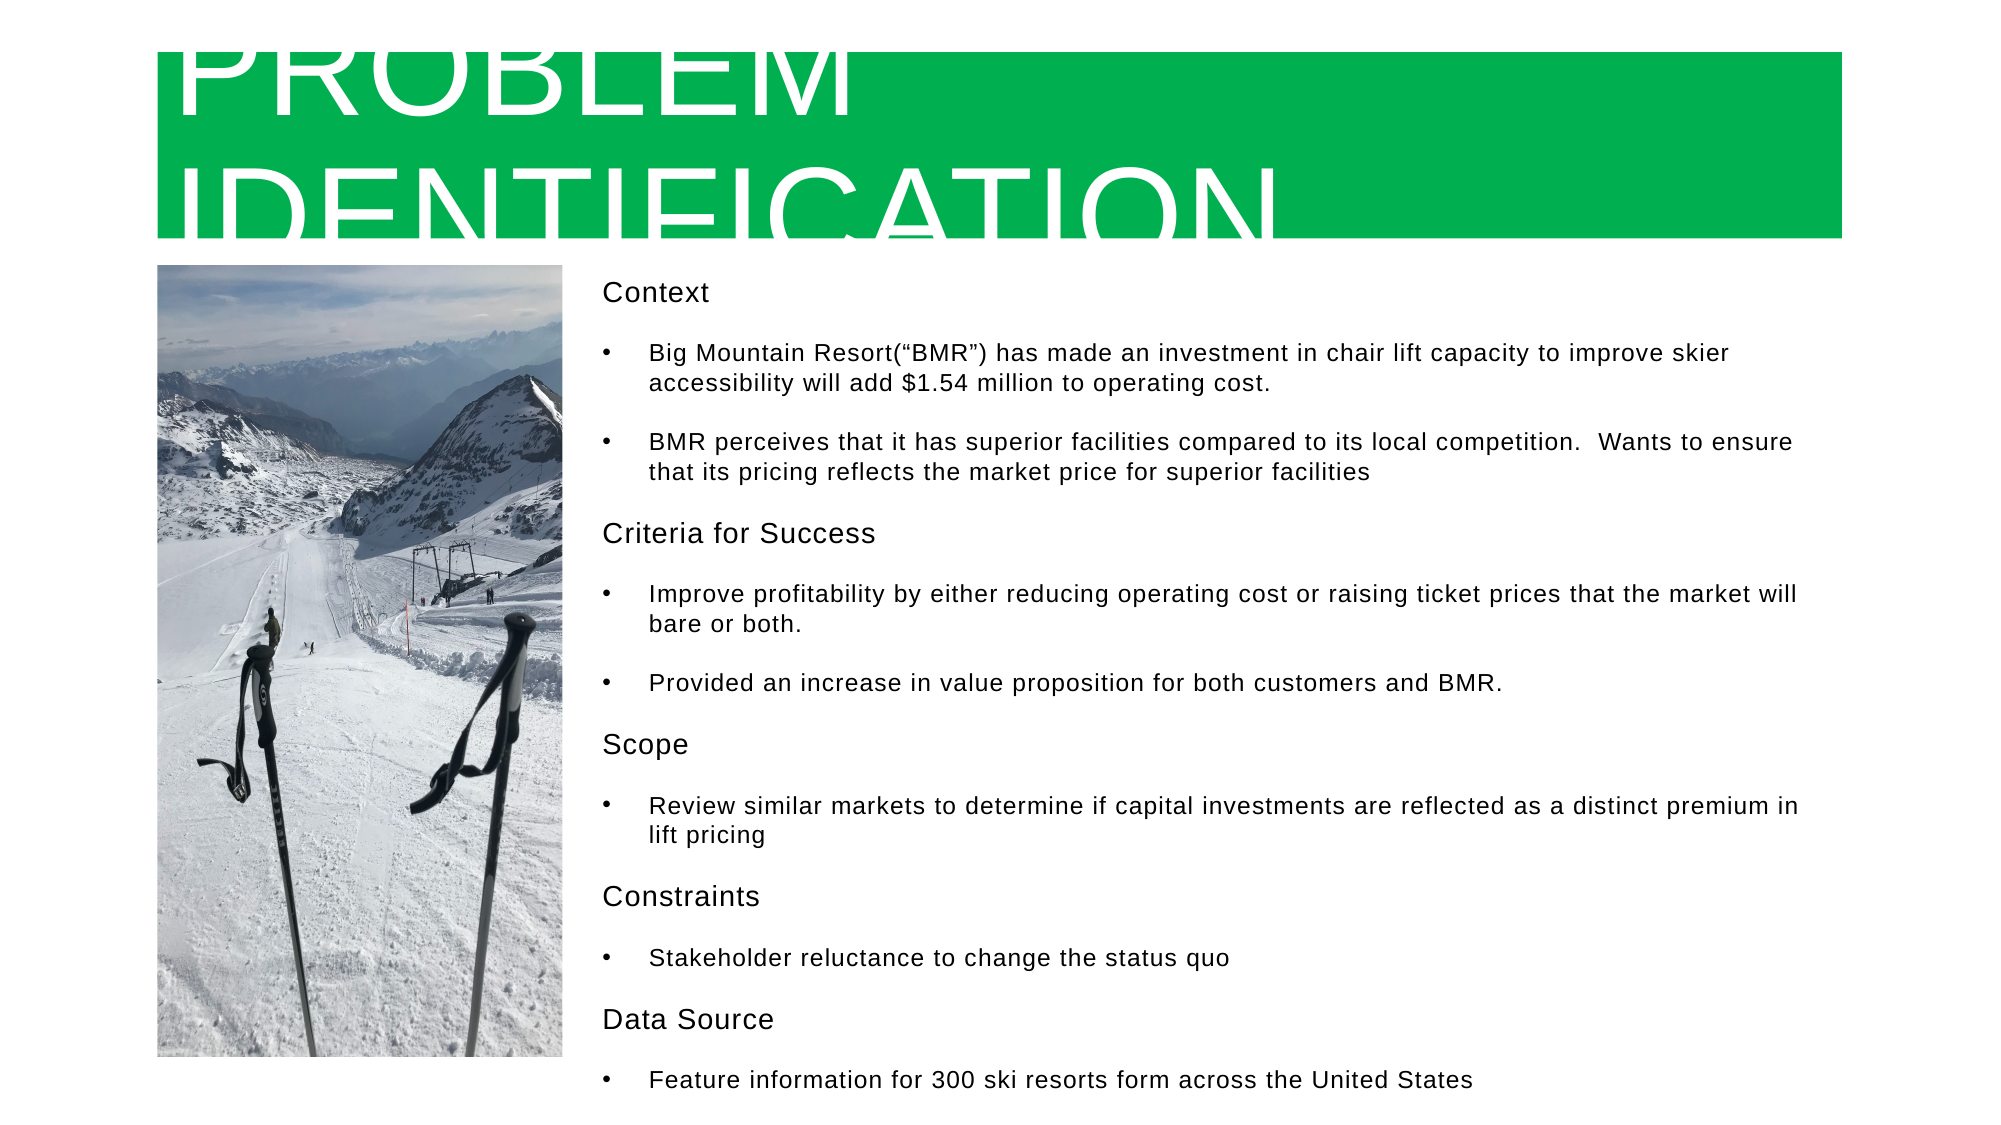

# PROBLEM identification

Context
Big Mountain Resort(“BMR”) has made an investment in chair lift capacity to improve skier accessibility will add $1.54 million to operating cost.
BMR perceives that it has superior facilities compared to its local competition.  Wants to ensure that its pricing reflects the market price for superior facilities
Criteria for Success
Improve profitability by either reducing operating cost or raising ticket prices that the market will bare or both.
Provided an increase in value proposition for both customers and BMR.
Scope
Review similar markets to determine if capital investments are reflected as a distinct premium in lift pricing
Constraints
Stakeholder reluctance to change the status quo
Data Source
Feature information for 300 ski resorts form across the United States